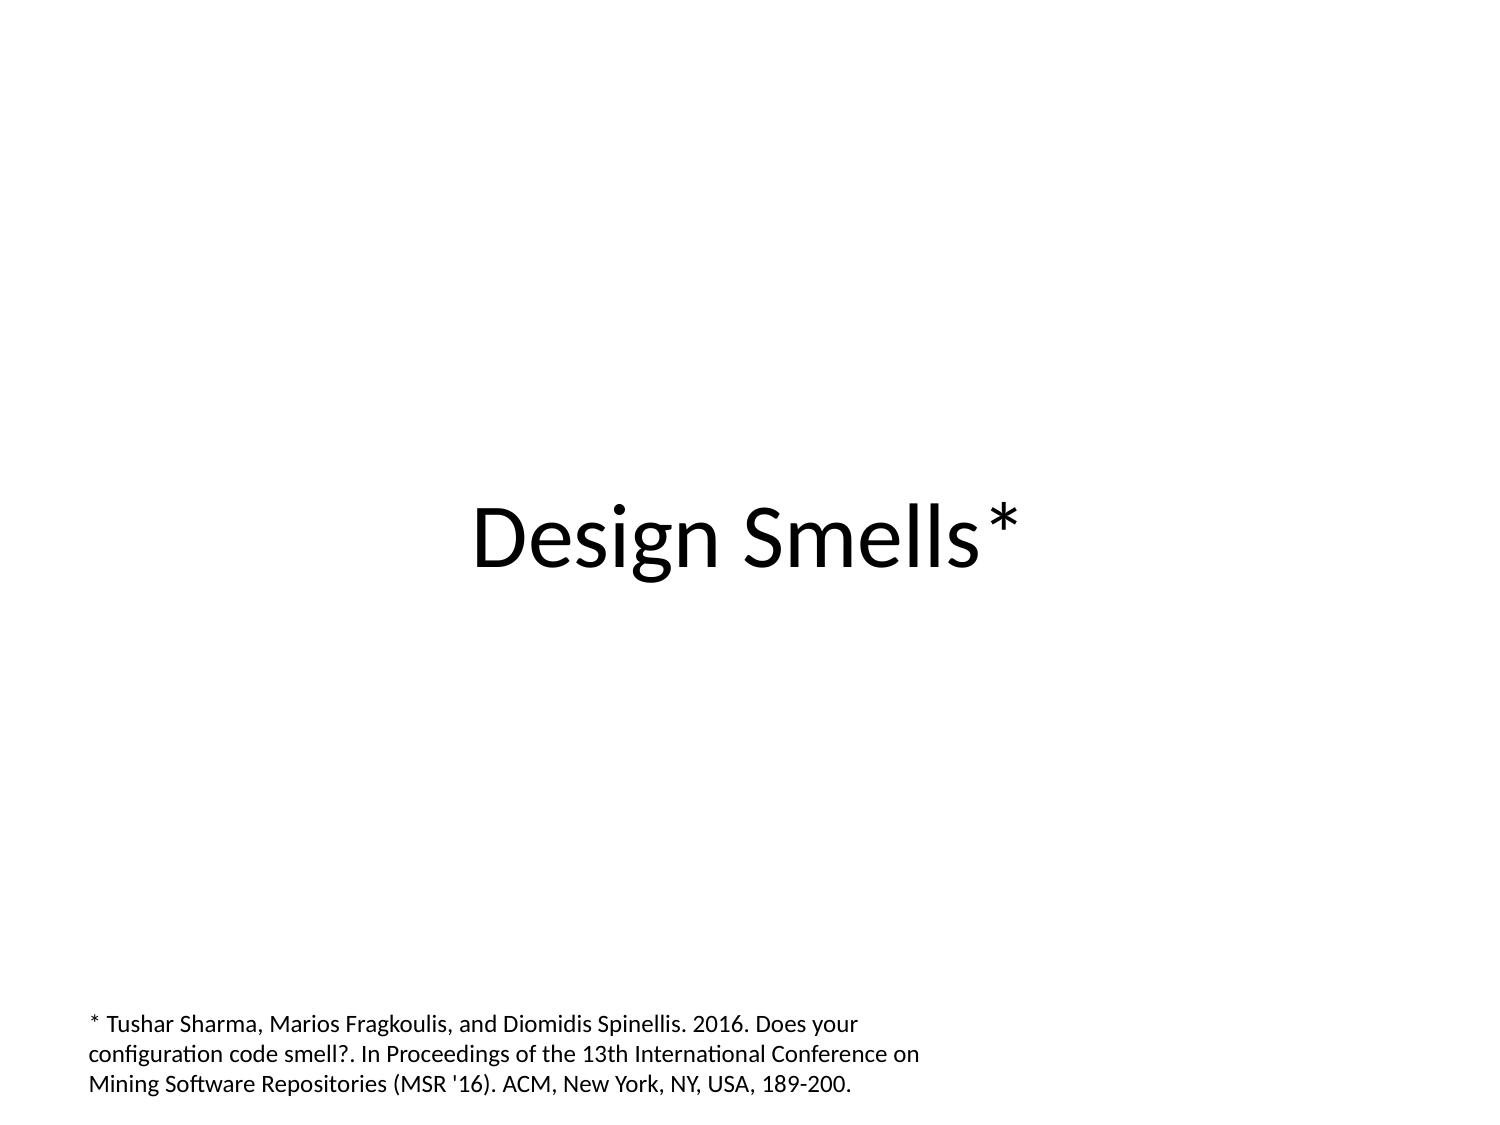

# Design Smells*
* Tushar Sharma, Marios Fragkoulis, and Diomidis Spinellis. 2016. Does your
configuration code smell?. In Proceedings of the 13th International Conference on
Mining Software Repositories (MSR '16). ACM, New York, NY, USA, 189-200.